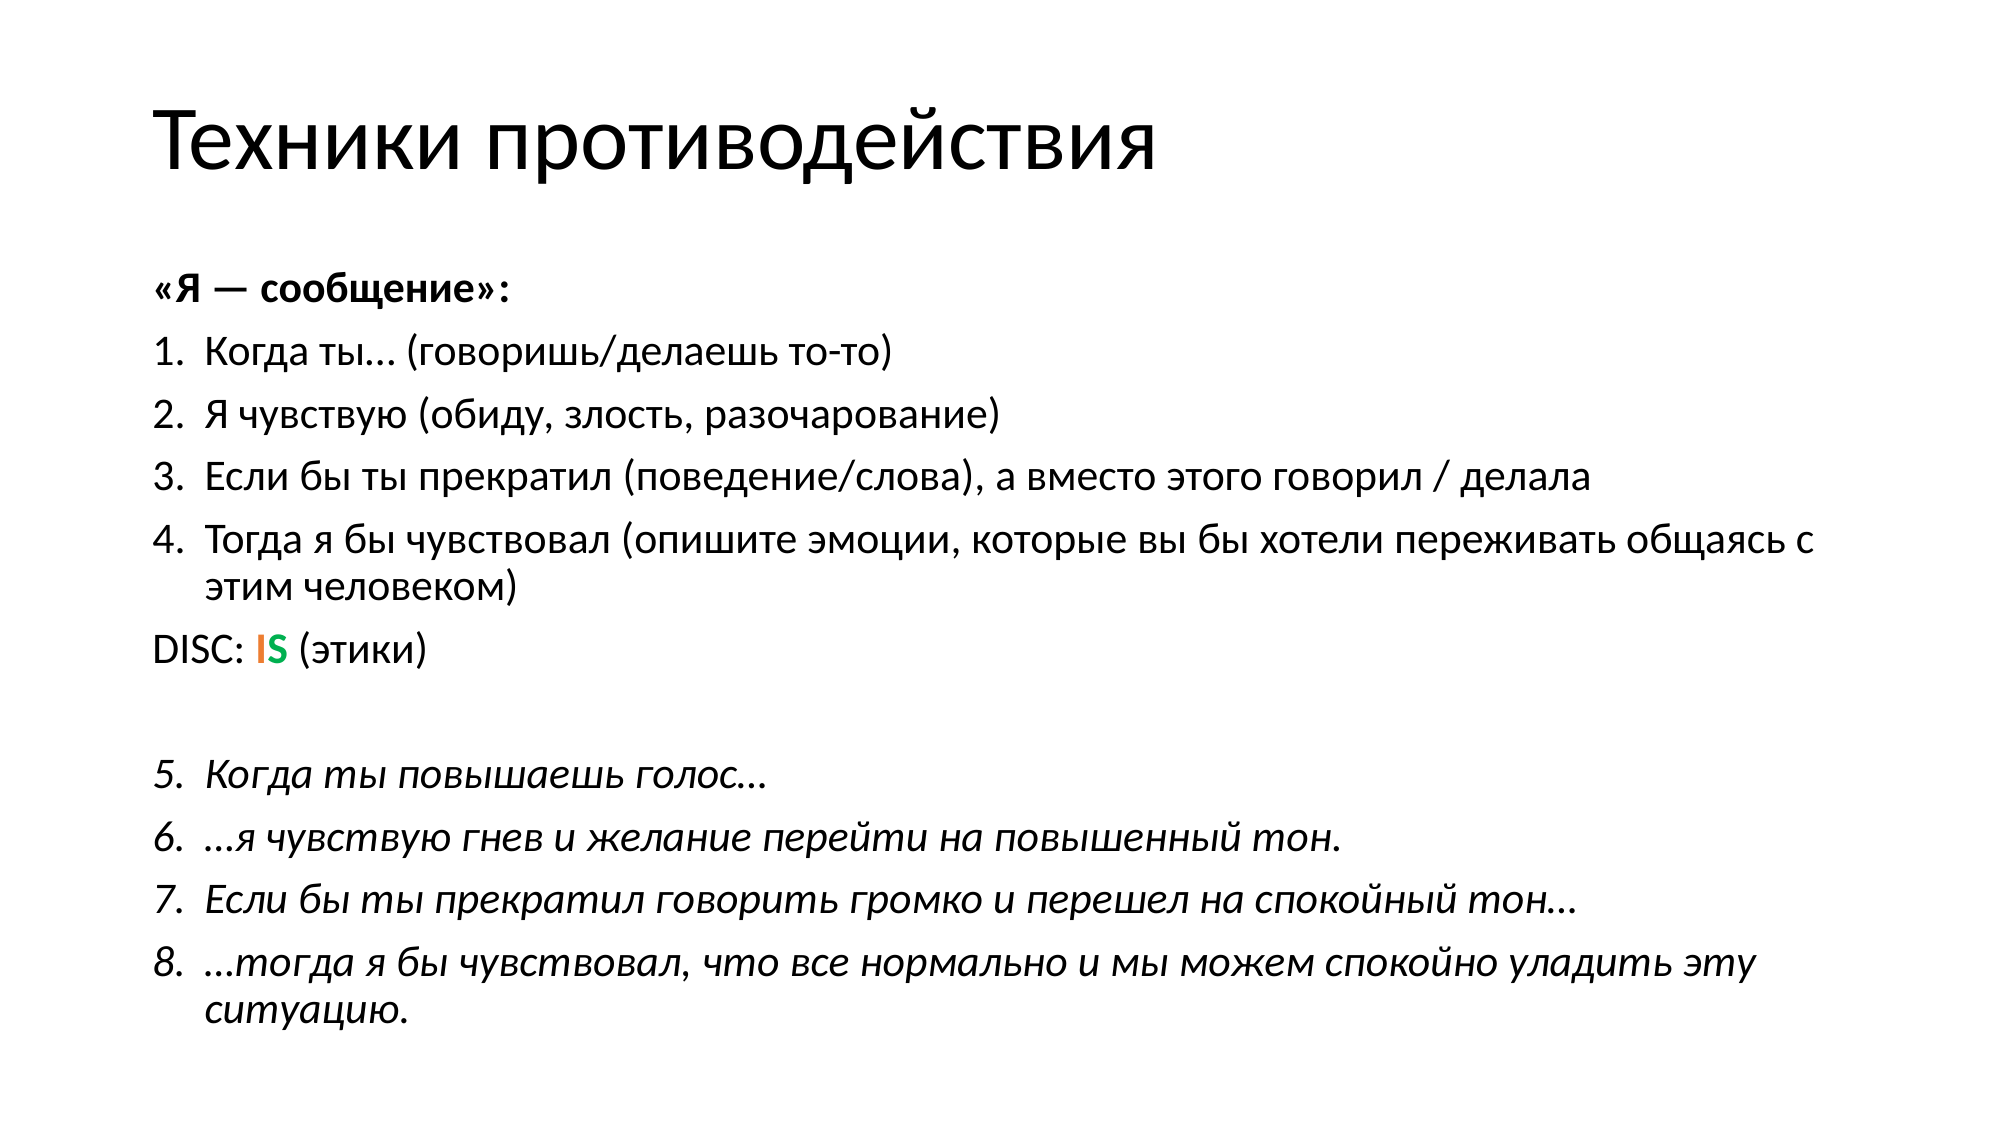

# Техники противодействия
«Я — сообщение»:
Когда ты… (говоришь/делаешь то-то)
Я чувствую (обиду, злость, разочарование)
Если бы ты прекратил (поведение/слова), а вместо этого говорил / делала
Тогда я бы чувствовал (опишите эмоции, которые вы бы хотели переживать общаясь с этим человеком)
DISC: IS (этики)

Когда ты повышаешь голос…
…я чувствую гнев и желание перейти на повышенный тон.
Если бы ты прекратил говорить громко и перешел на спокойный тон…
…тогда я бы чувствовал, что все нормально и мы можем спокойно уладить эту ситуацию.